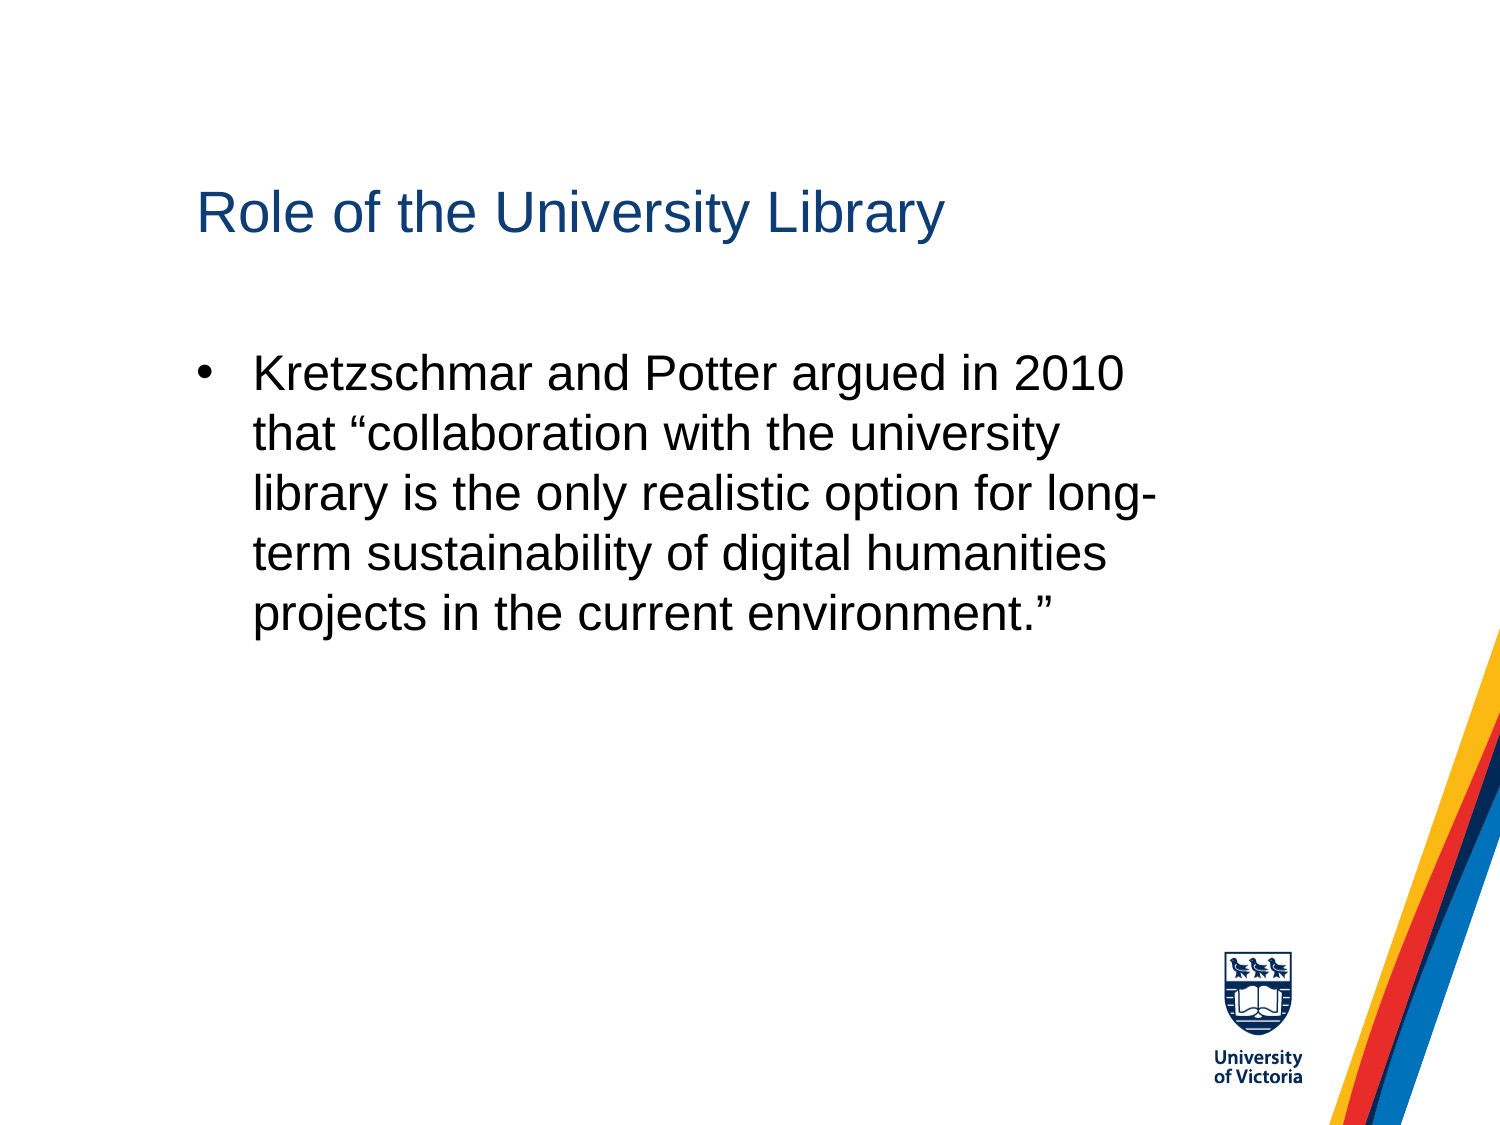

# Role of the University Library
Kretzschmar and Potter argued in 2010 that “collaboration with the university library is the only realistic option for long-term sustainability of digital humanities projects in the current environment.”